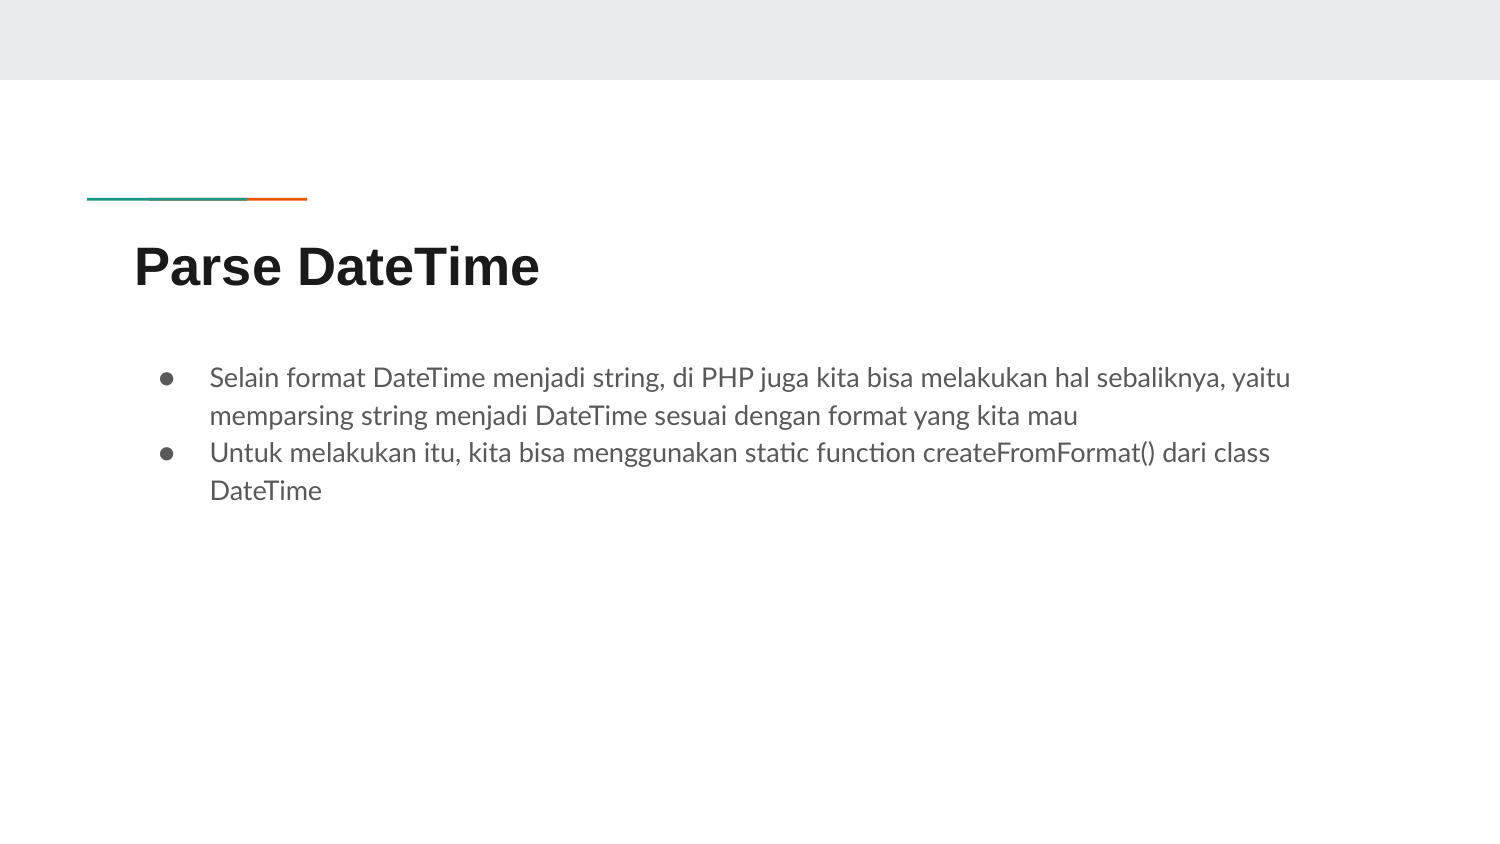

# Parse DateTime
Selain format DateTime menjadi string, di PHP juga kita bisa melakukan hal sebaliknya, yaitu memparsing string menjadi DateTime sesuai dengan format yang kita mau
Untuk melakukan itu, kita bisa menggunakan static function createFromFormat() dari class DateTime